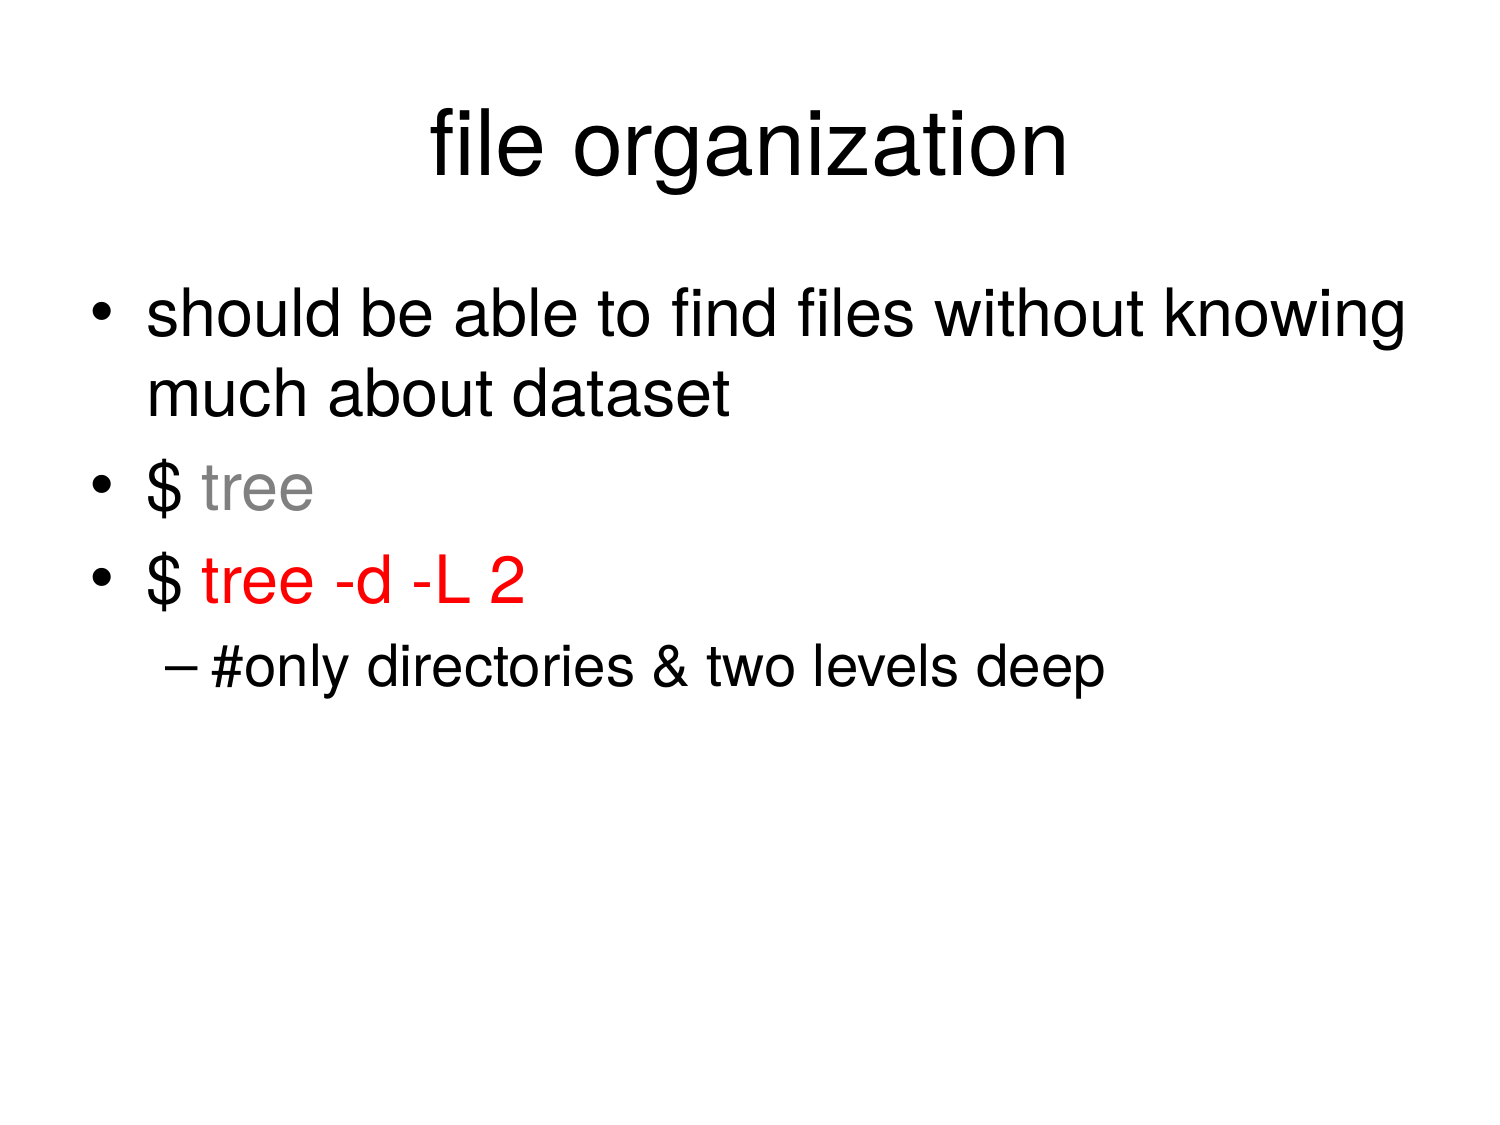

# file organization
should be able to find files without knowing much about dataset
$ tree
$ tree -d -L 2
#only directories & two levels deep